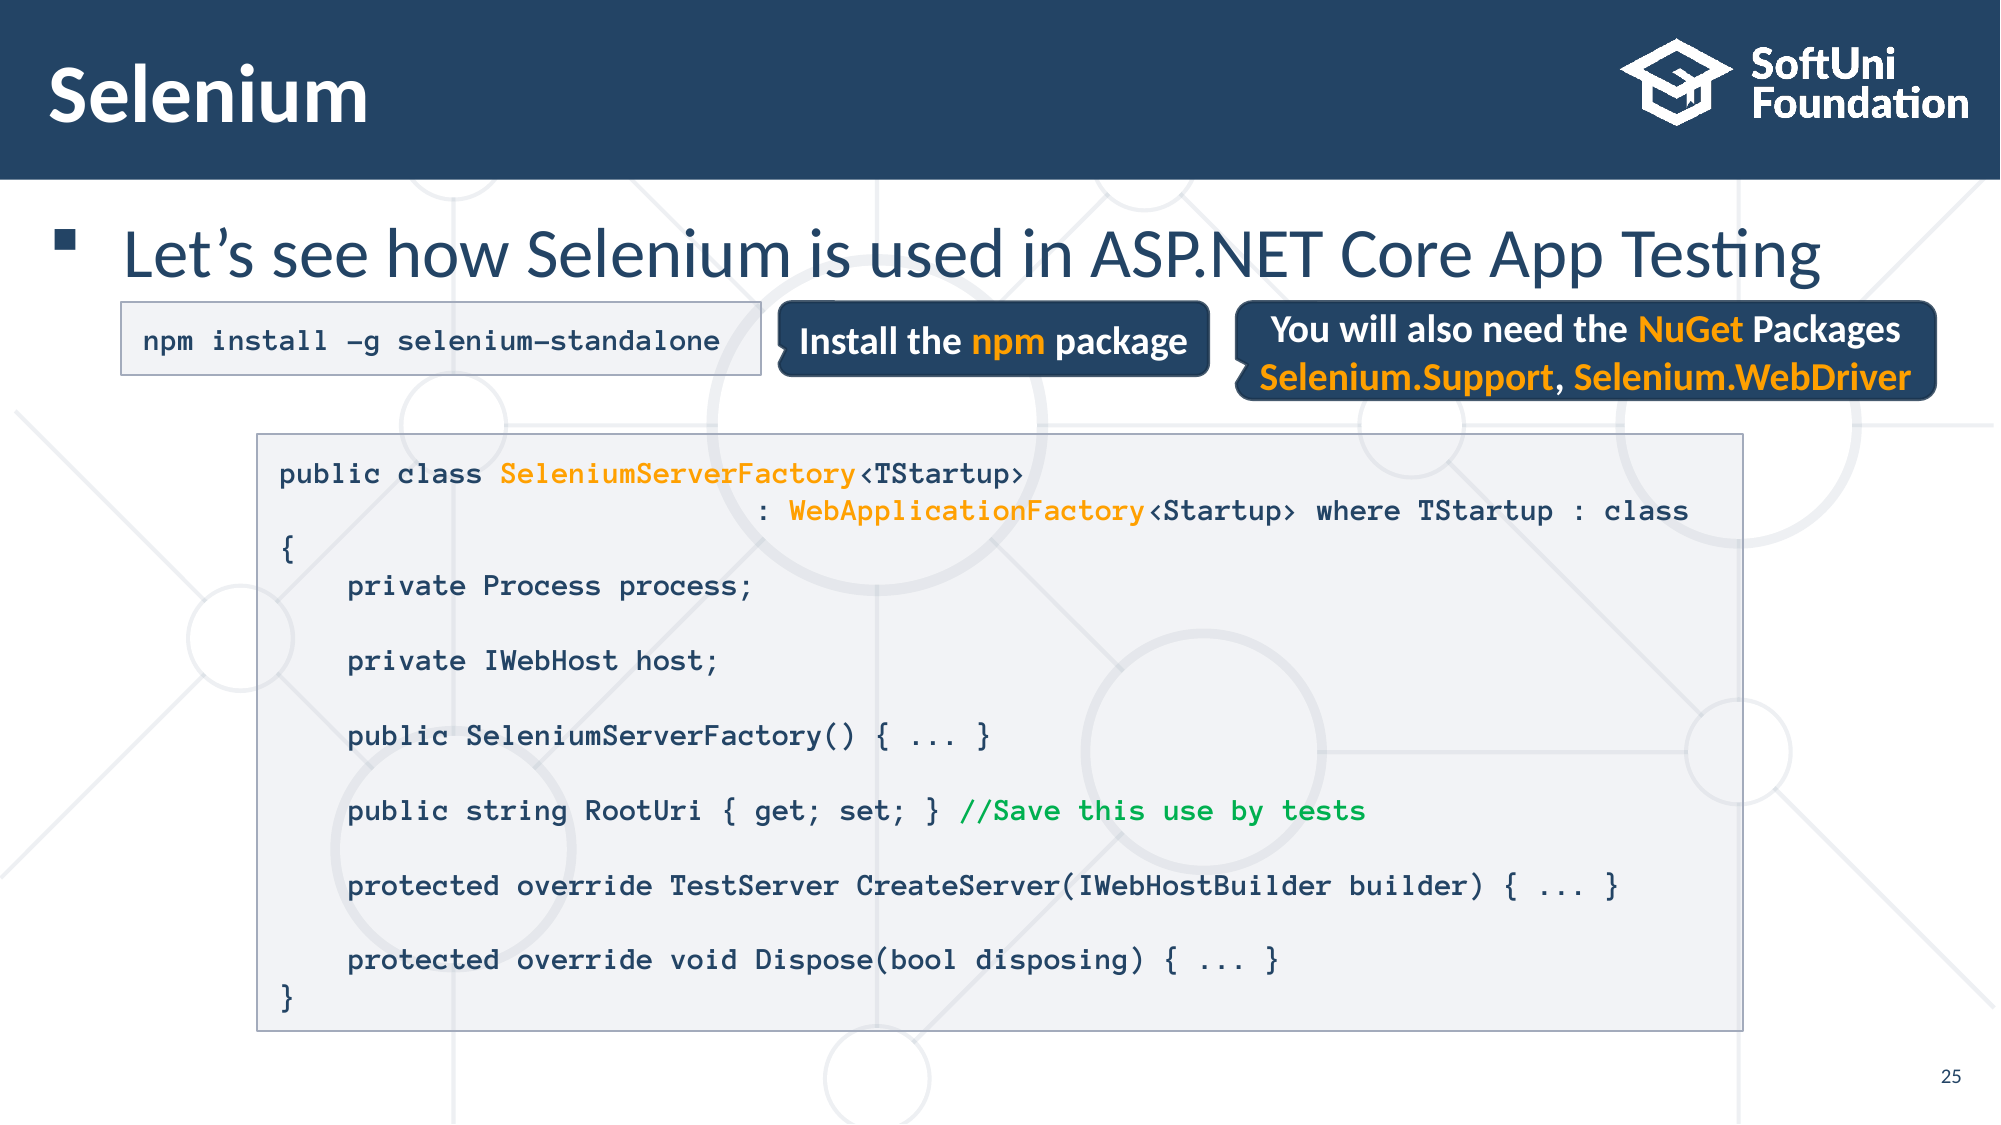

# Selenium
Let’s see how Selenium is used in ASP.NET Core App Testing
npm install –g selenium-standalone
Install the npm package
You will also need the NuGet Packages
Selenium.Support, Selenium.WebDriver
public class SeleniumServerFactory<TStartup>
                            : WebApplicationFactory<Startup> where TStartup : class
{
    private Process process;

    private IWebHost host;

    public SeleniumServerFactory() { ... }

    public string RootUri { get; set; } //Save this use by tests

    protected override TestServer CreateServer(IWebHostBuilder builder) { ... }

    protected override void Dispose(bool disposing) { ... }
}
25